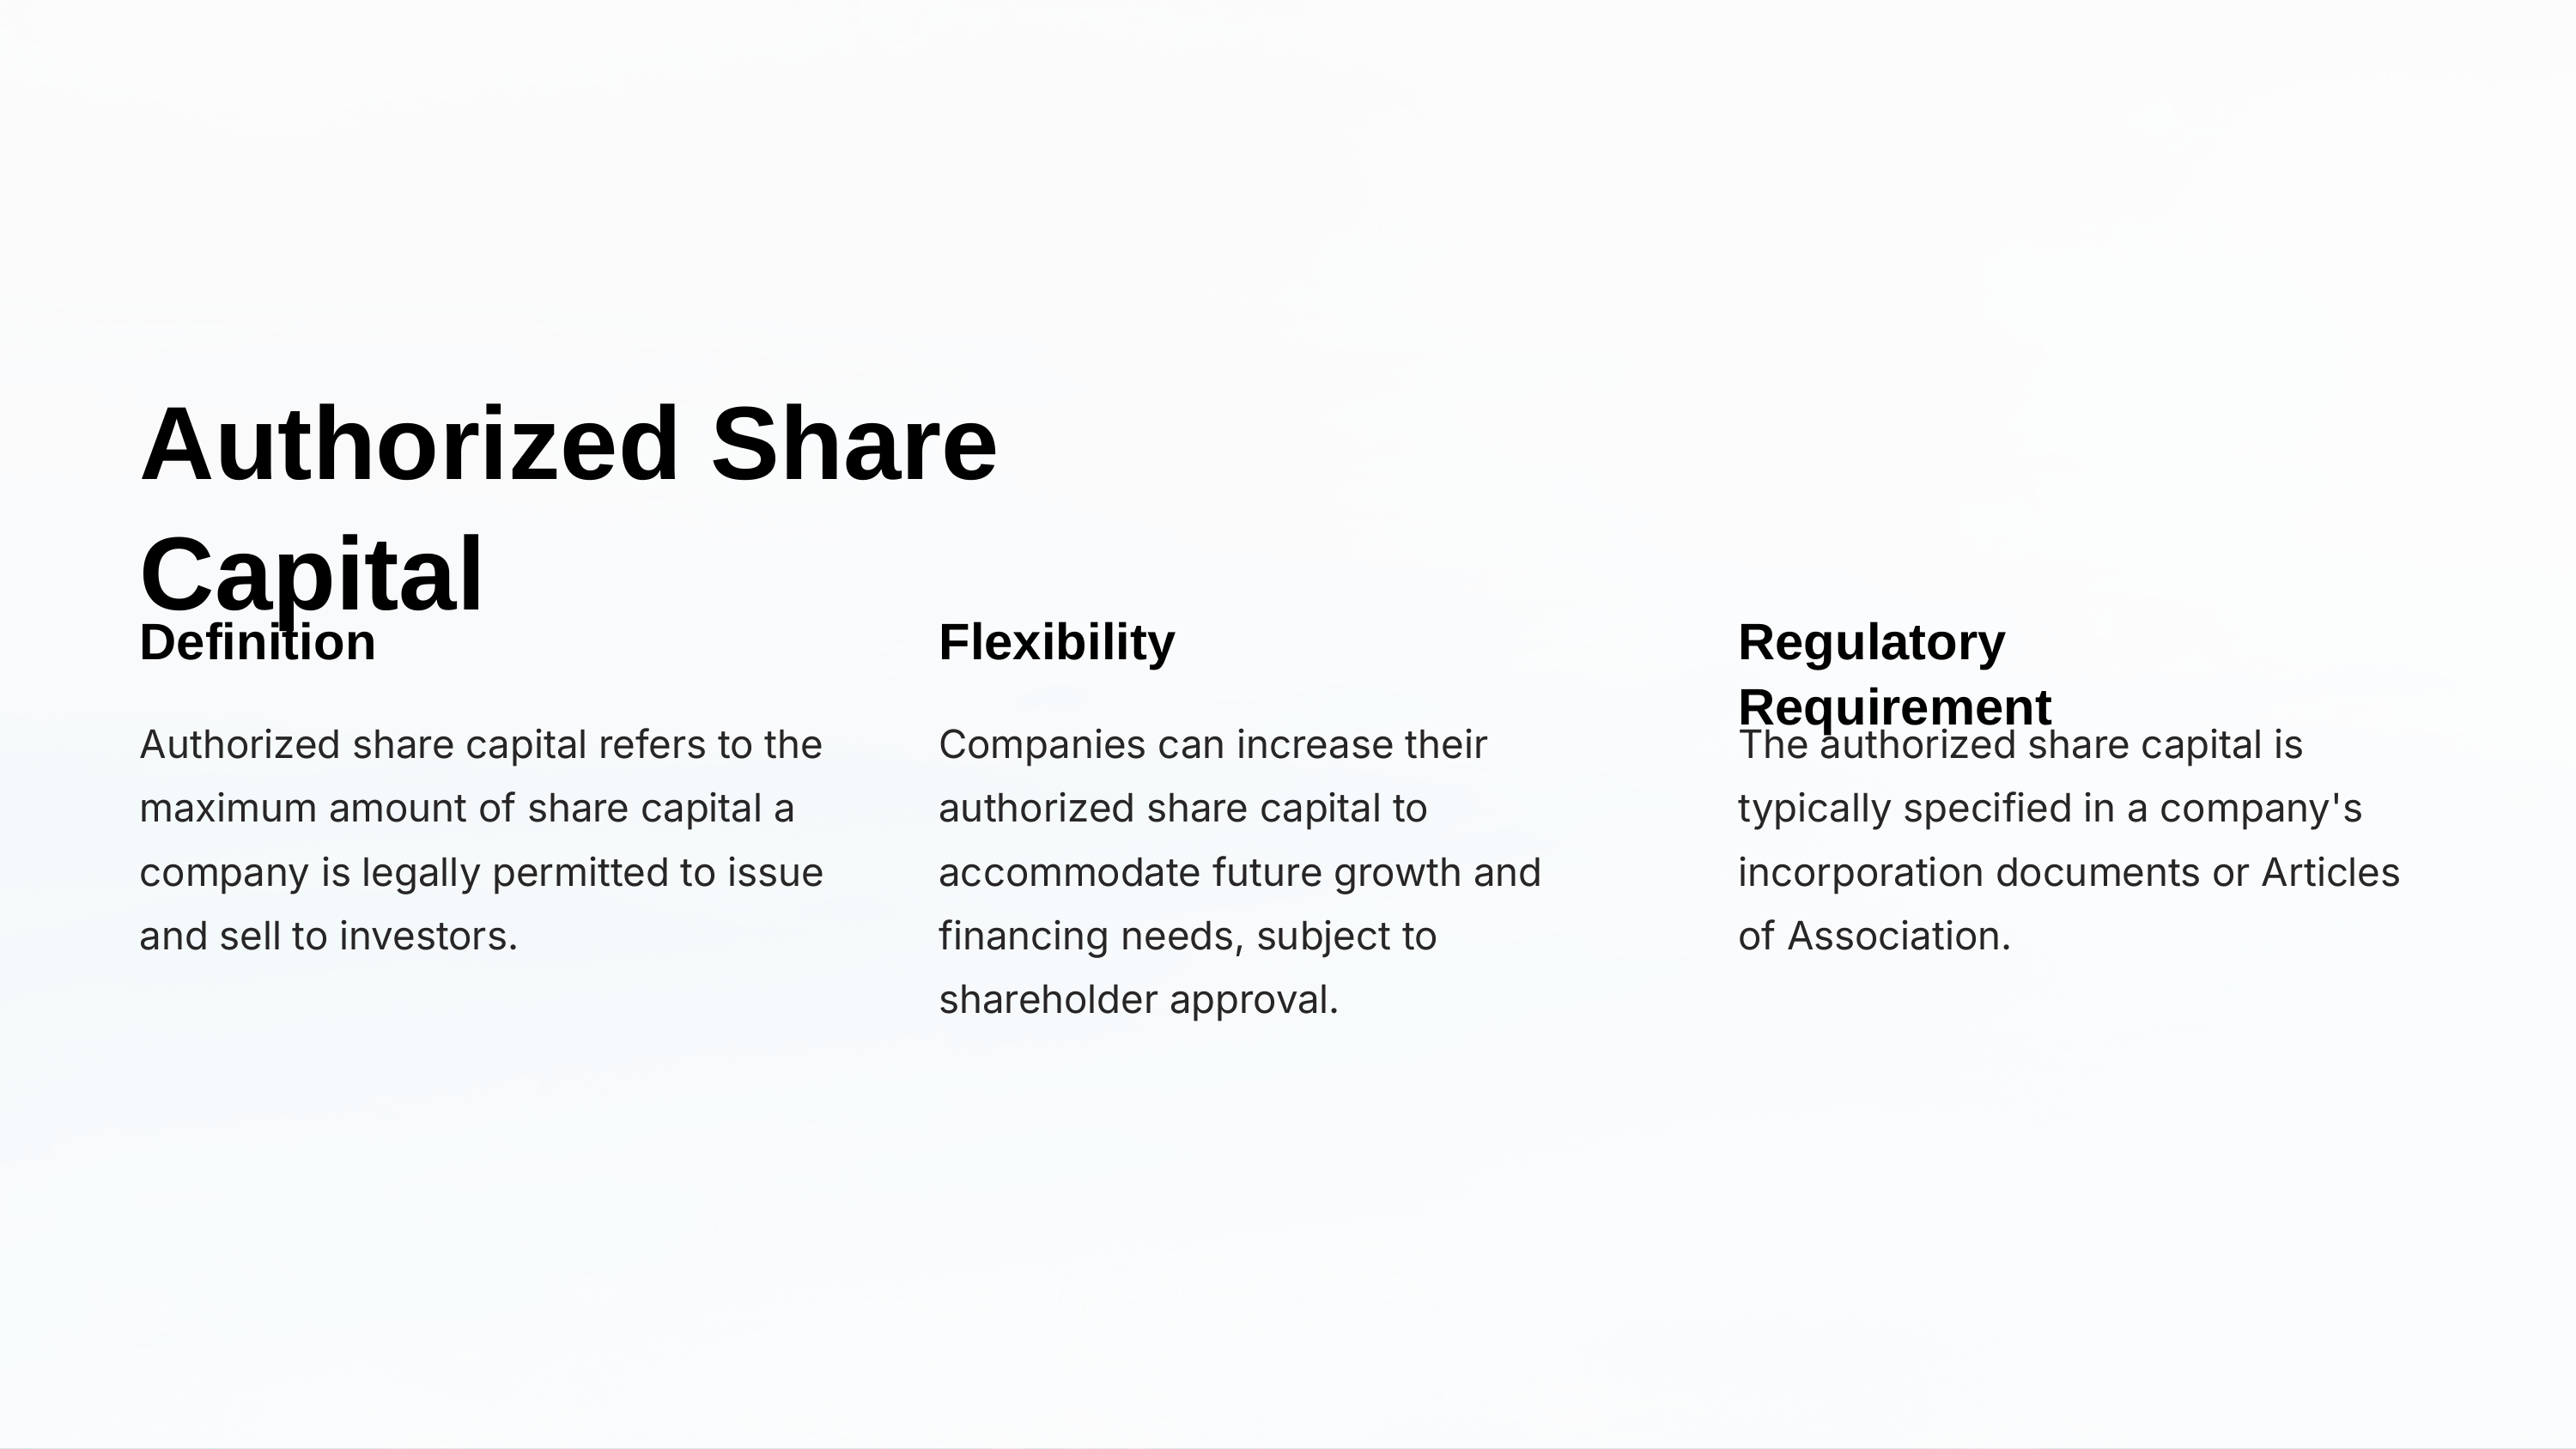

Authorized Share Capital
Definition
Flexibility
Regulatory Requirement
Authorized share capital refers to the maximum amount of share capital a company is legally permitted to issue and sell to investors.
Companies can increase their authorized share capital to accommodate future growth and financing needs, subject to shareholder approval.
The authorized share capital is typically specified in a company's incorporation documents or Articles of Association.